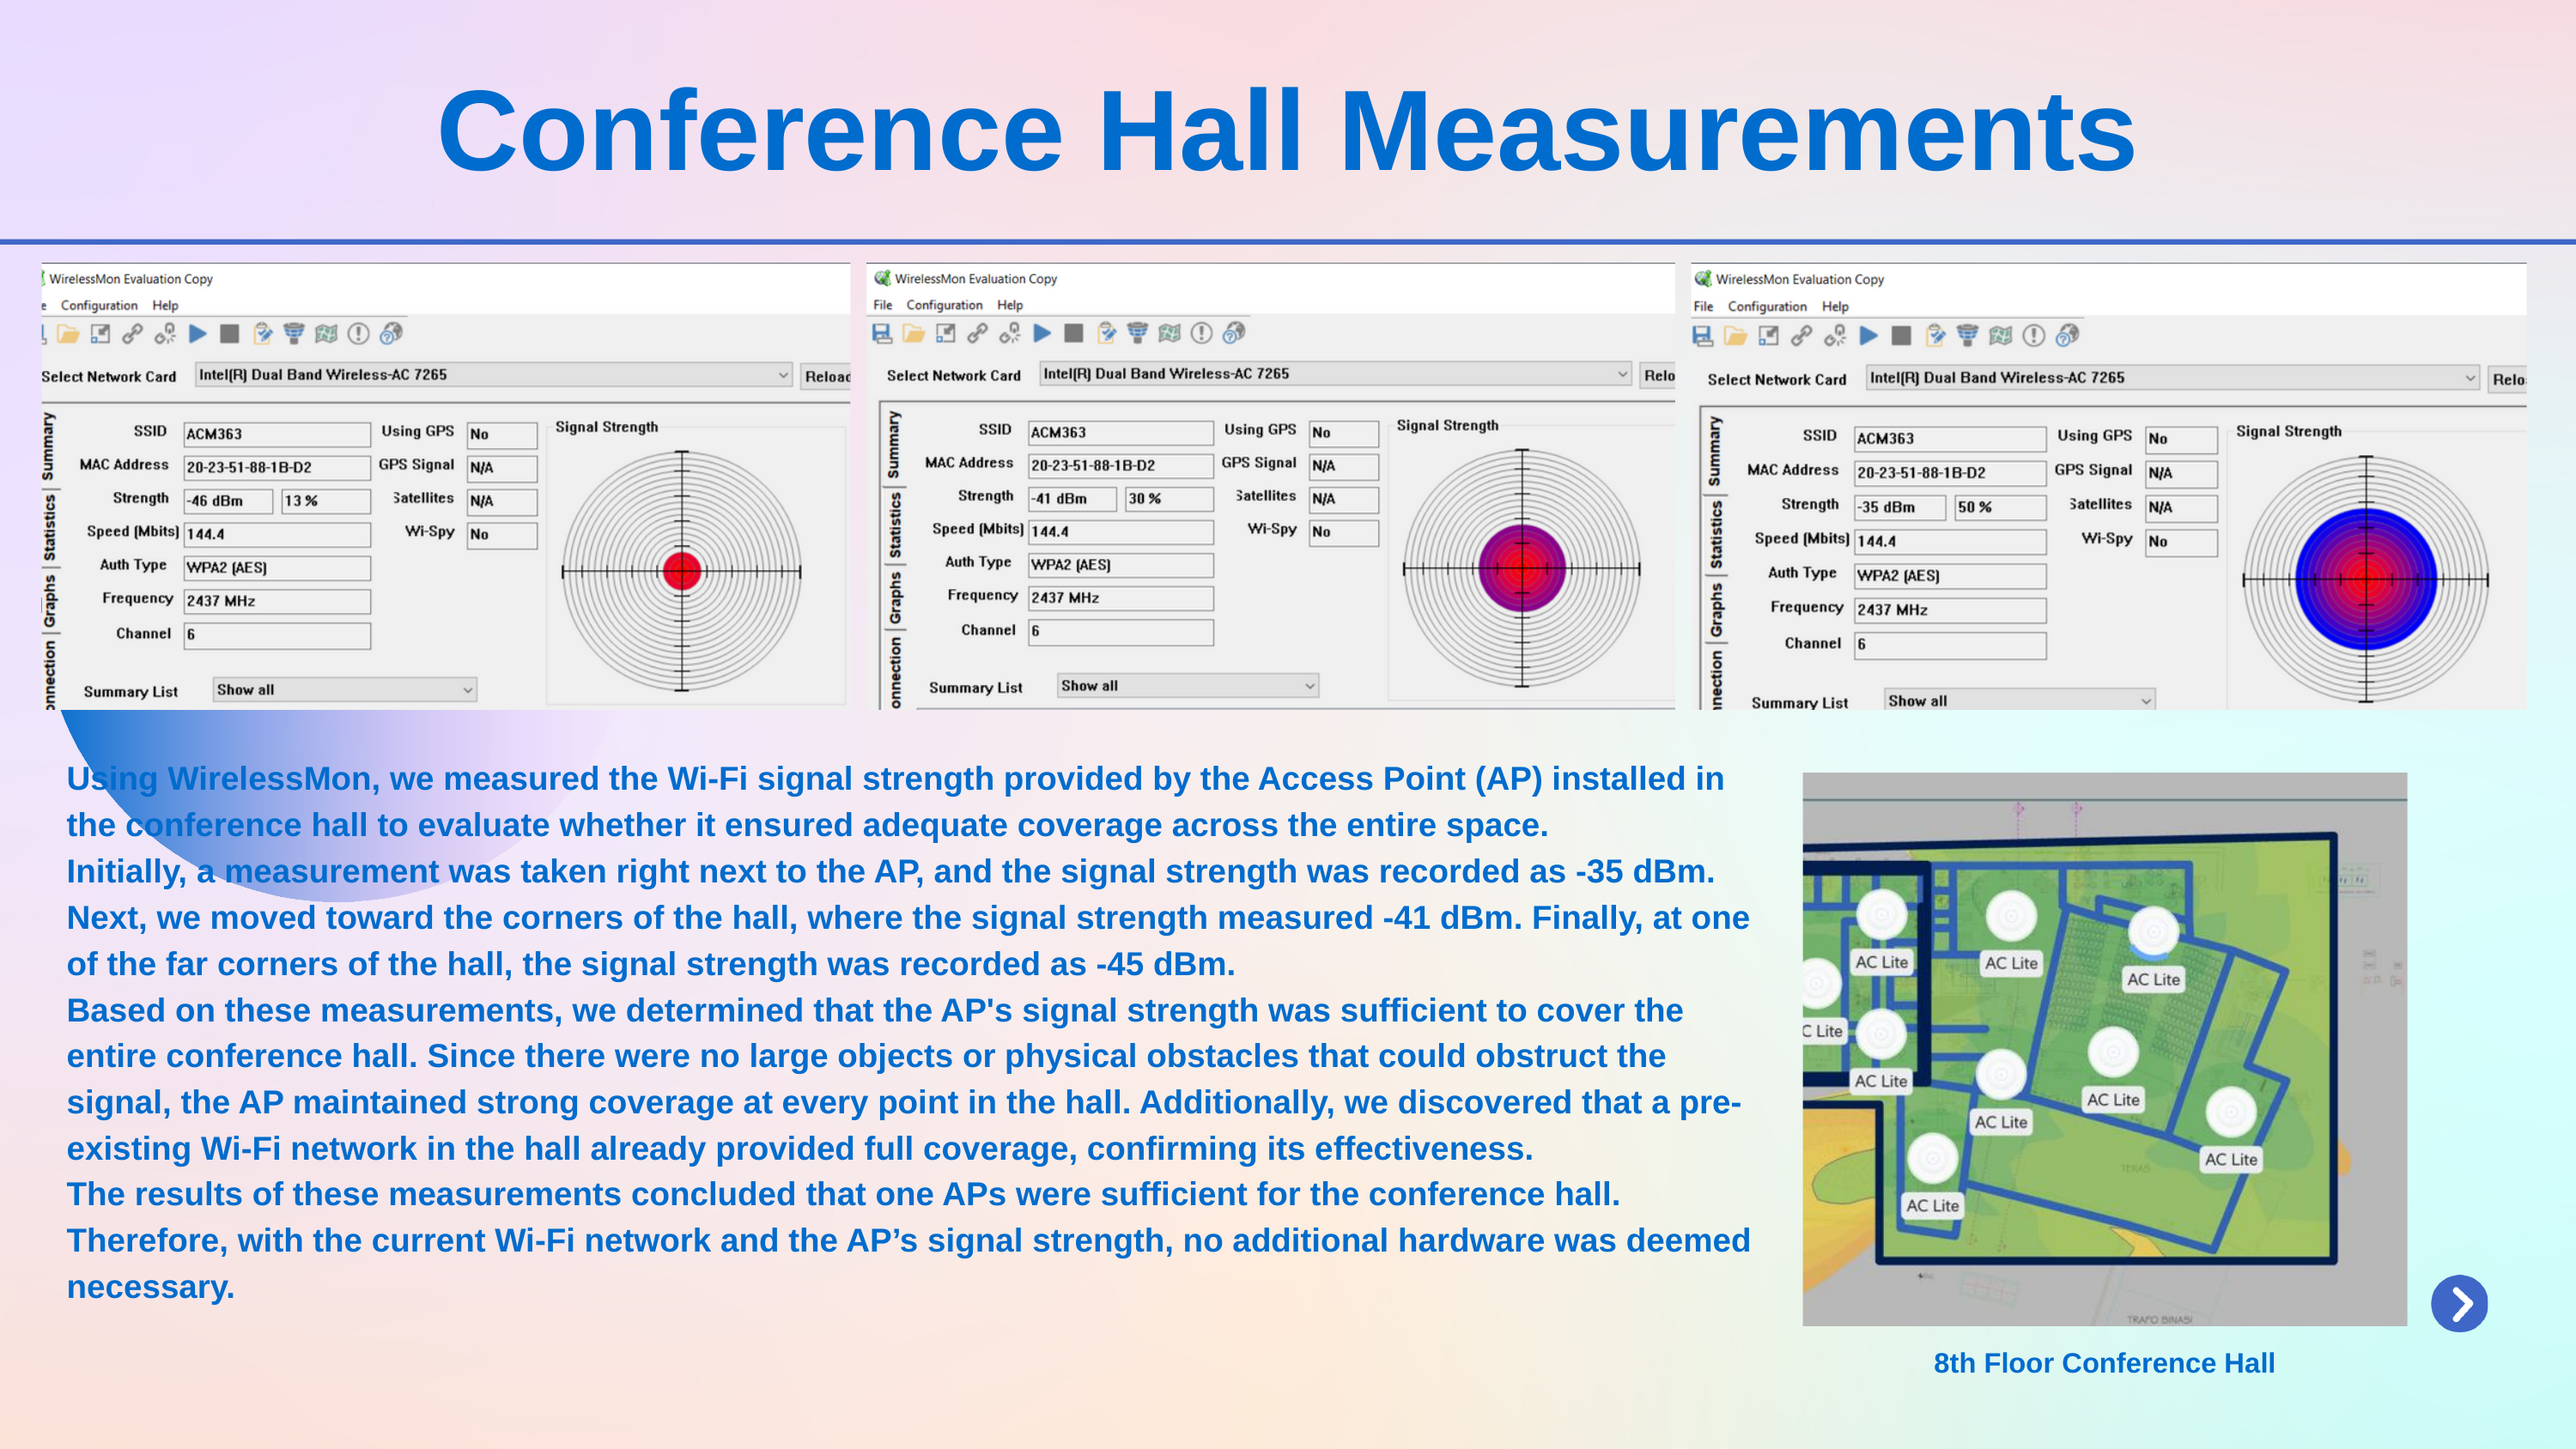

Conference Hall Measurements

Using WirelessMon, we measured the Wi-Fi signal strength provided by the Access Point (AP) installed in the conference hall to evaluate whether it ensured adequate coverage across the entire space.
Initially, a measurement was taken right next to the AP, and the signal strength was recorded as -35 dBm. Next, we moved toward the corners of the hall, where the signal strength measured -41 dBm. Finally, at one of the far corners of the hall, the signal strength was recorded as -45 dBm.
Based on these measurements, we determined that the AP's signal strength was sufficient to cover the entire conference hall. Since there were no large objects or physical obstacles that could obstruct the signal, the AP maintained strong coverage at every point in the hall. Additionally, we discovered that a pre-existing Wi-Fi network in the hall already provided full coverage, confirming its effectiveness.
The results of these measurements concluded that one APs were sufficient for the conference hall. Therefore, with the current Wi-Fi network and the AP’s signal strength, no additional hardware was deemed necessary.

8th Floor Conference Hall